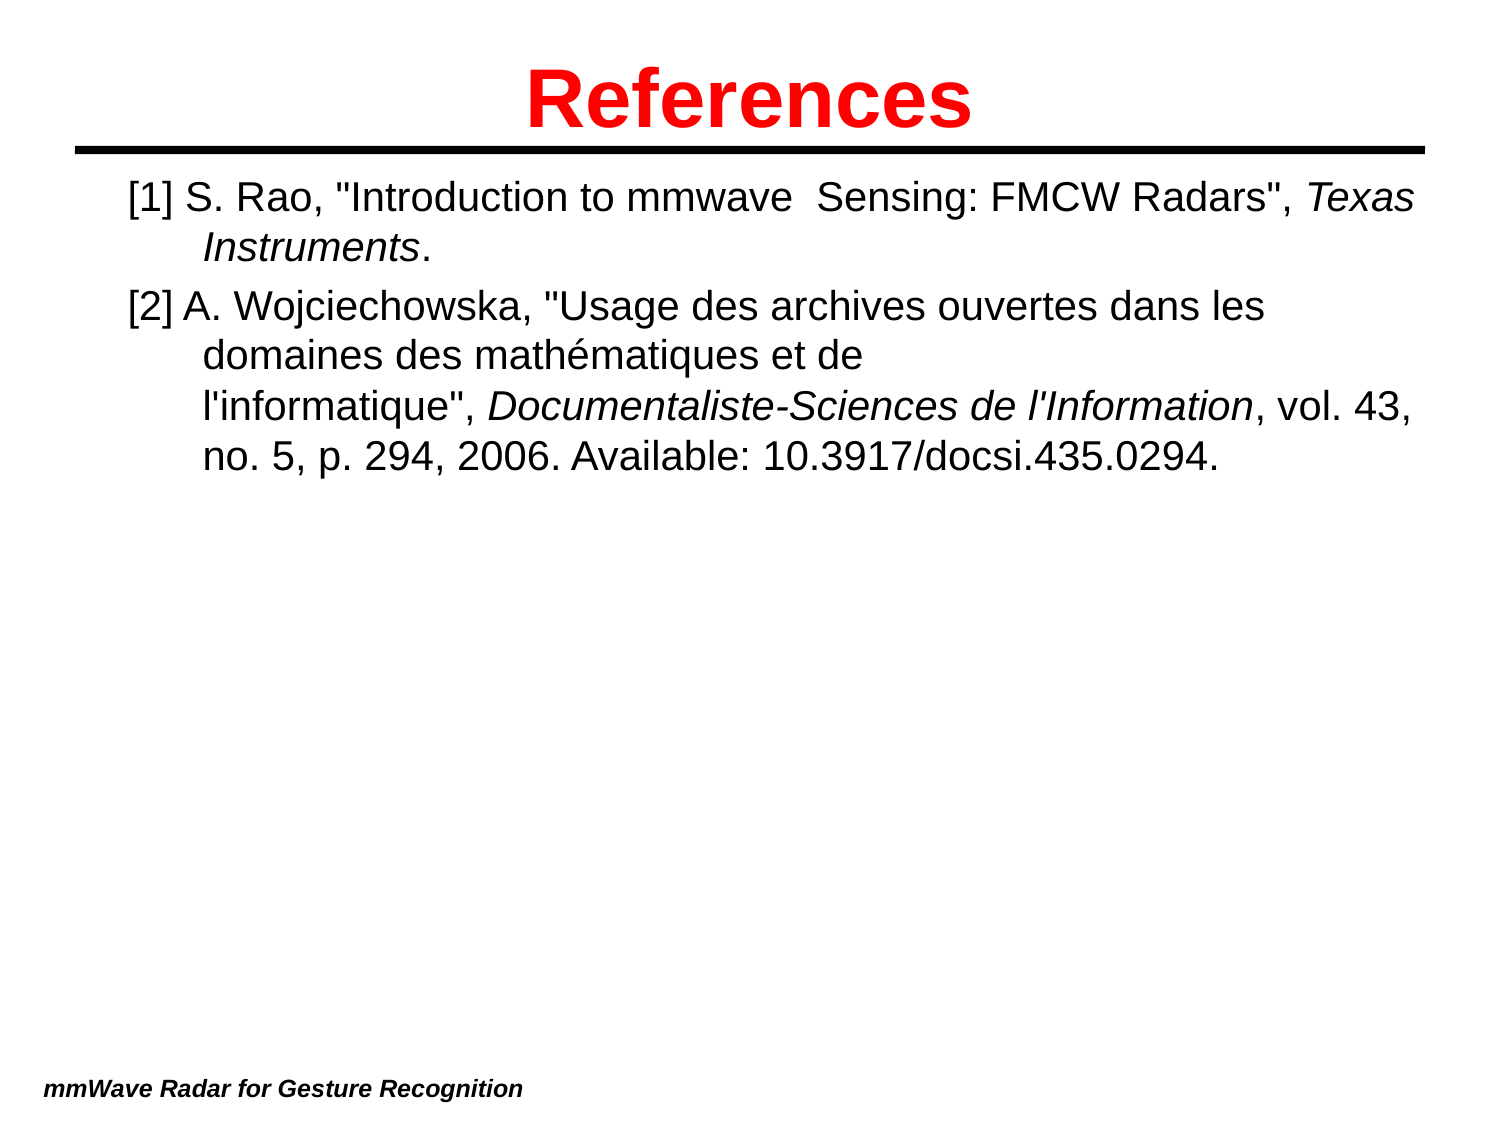

# References
[1] S. Rao, "Introduction to mmwave  Sensing: FMCW Radars", Texas Instruments.
[2] A. Wojciechowska, "Usage des archives ouvertes dans les domaines des mathématiques et de l'informatique", Documentaliste-Sciences de l'Information, vol. 43, no. 5, p. 294, 2006. Available: 10.3917/docsi.435.0294.
mmWave Radar for Gesture Recognition